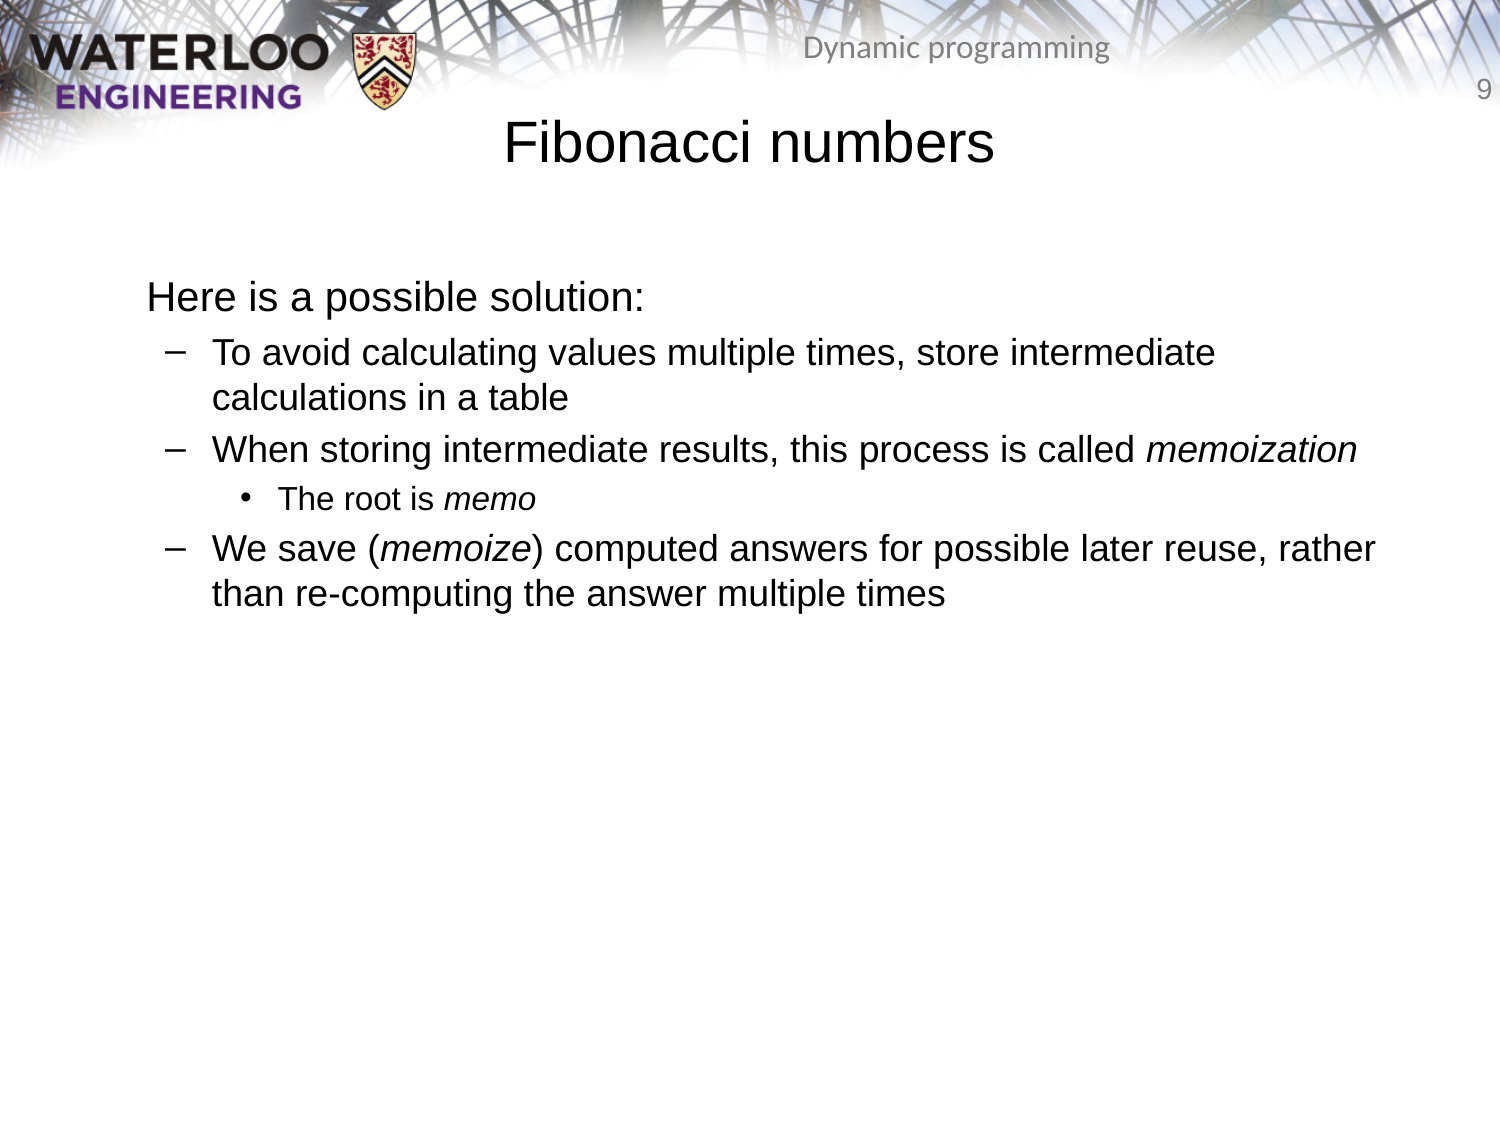

# Fibonacci numbers
	Here is a possible solution:
To avoid calculating values multiple times, store intermediate calculations in a table
When storing intermediate results, this process is called memoization
The root is memo
We save (memoize) computed answers for possible later reuse, rather than re-computing the answer multiple times